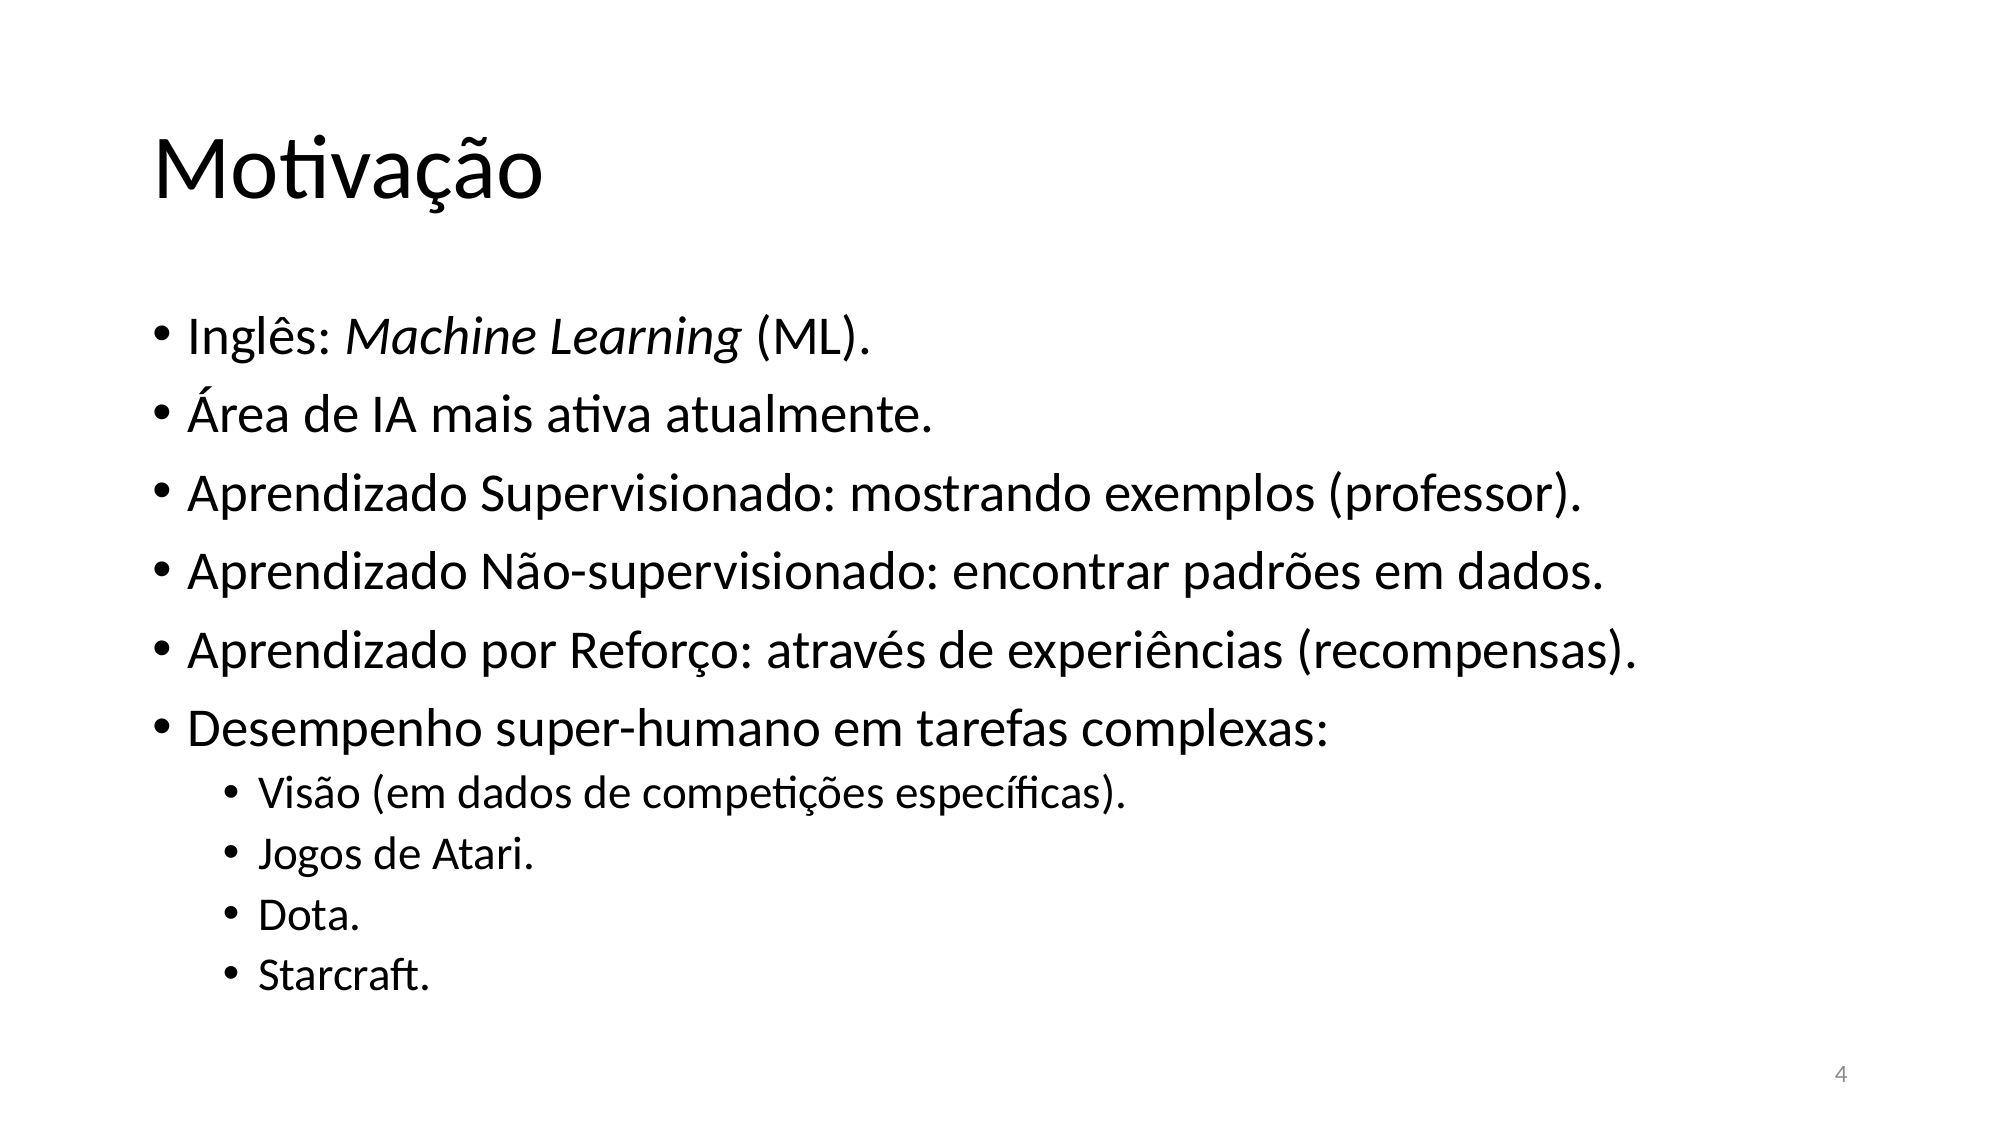

# Motivação
Inglês: Machine Learning (ML).
Área de IA mais ativa atualmente.
Aprendizado Supervisionado: mostrando exemplos (professor).
Aprendizado Não-supervisionado: encontrar padrões em dados.
Aprendizado por Reforço: através de experiências (recompensas).
Desempenho super-humano em tarefas complexas:
Visão (em dados de competições específicas).
Jogos de Atari.
Dota.
Starcraft.
4